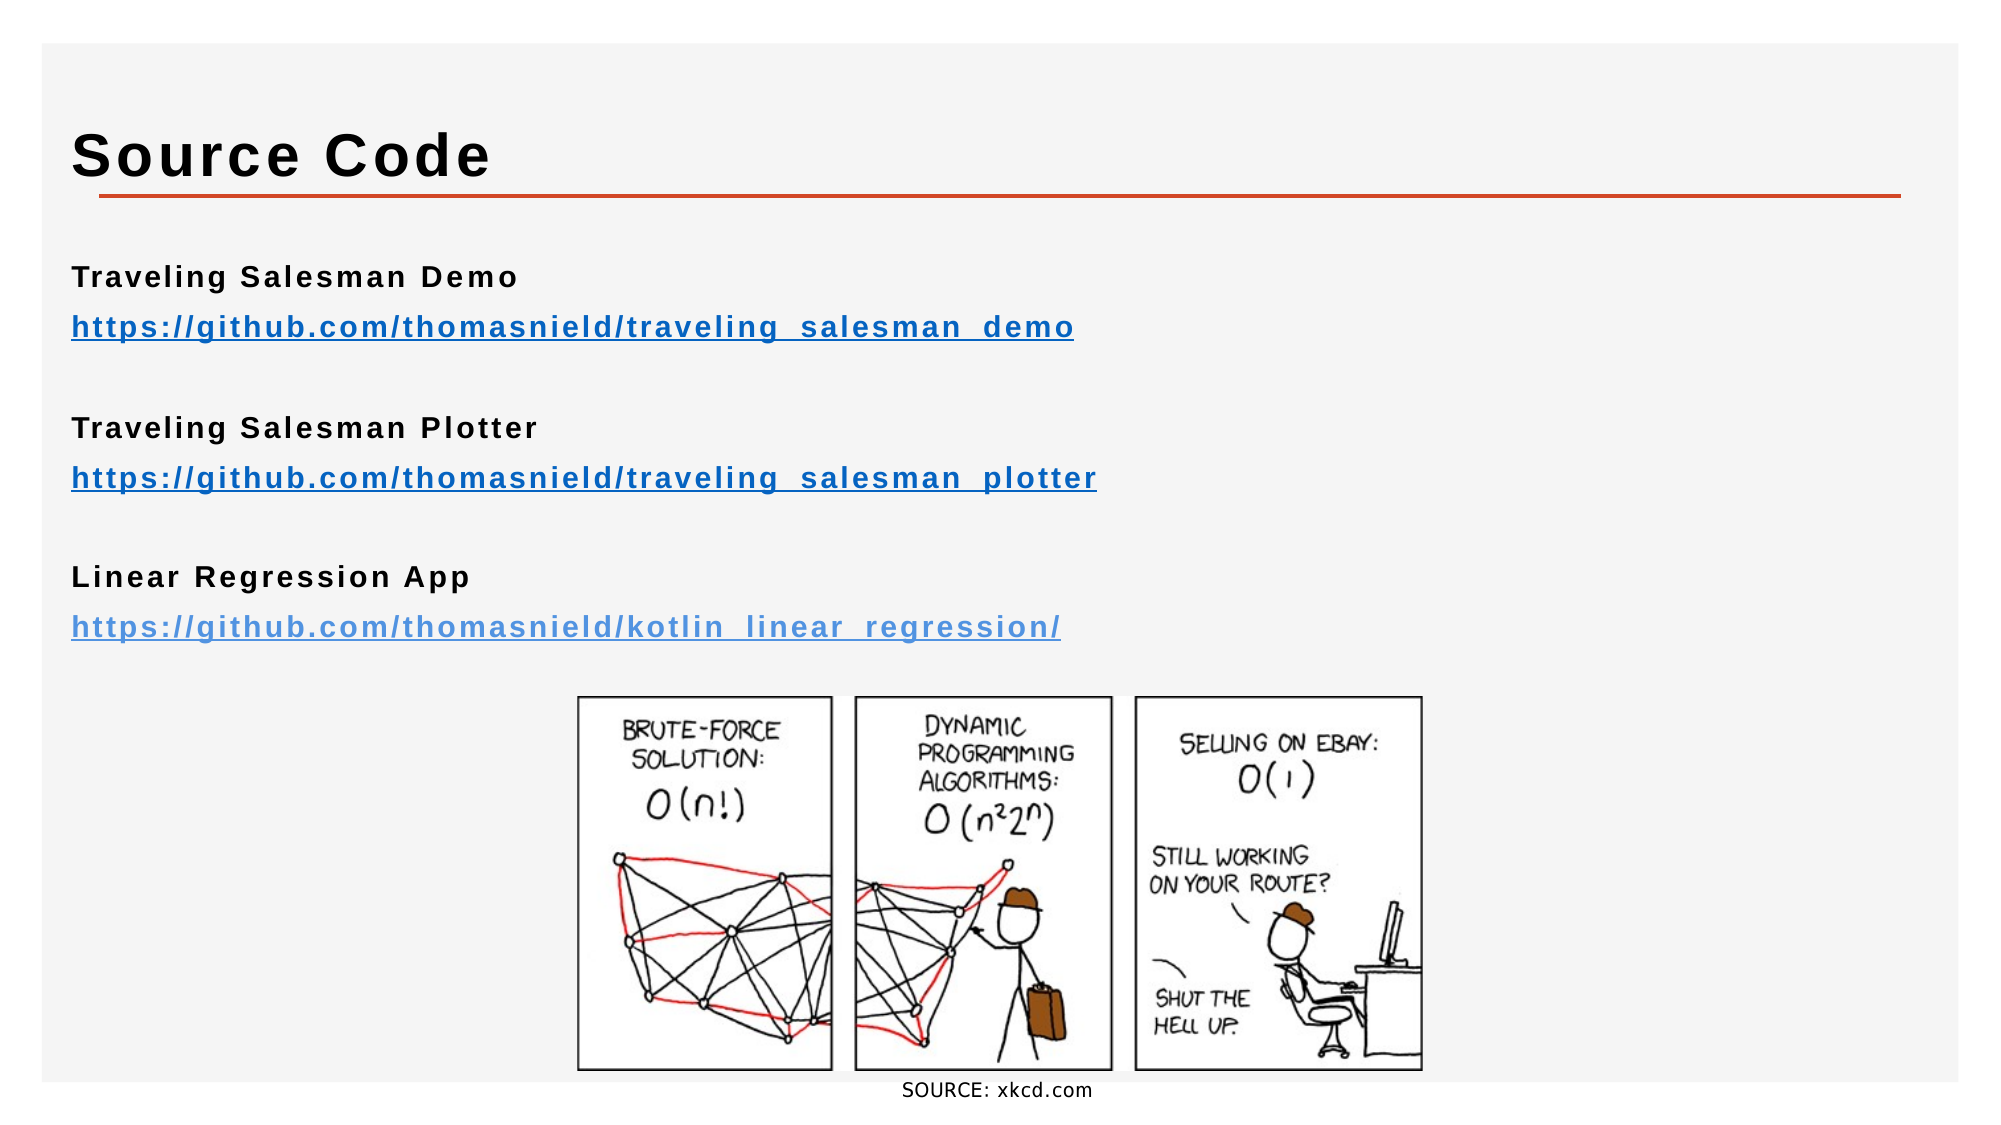

# Source Code
Traveling Salesman Demo  https://github.com/thomasnield/traveling_salesman_demo

Traveling Salesman Plotter  https://github.com/thomasnield/traveling_salesman_plotter

Linear Regression App
https://github.com/thomasnield/kotlin_linear_regression/

SOURCE: xkcd.com
65